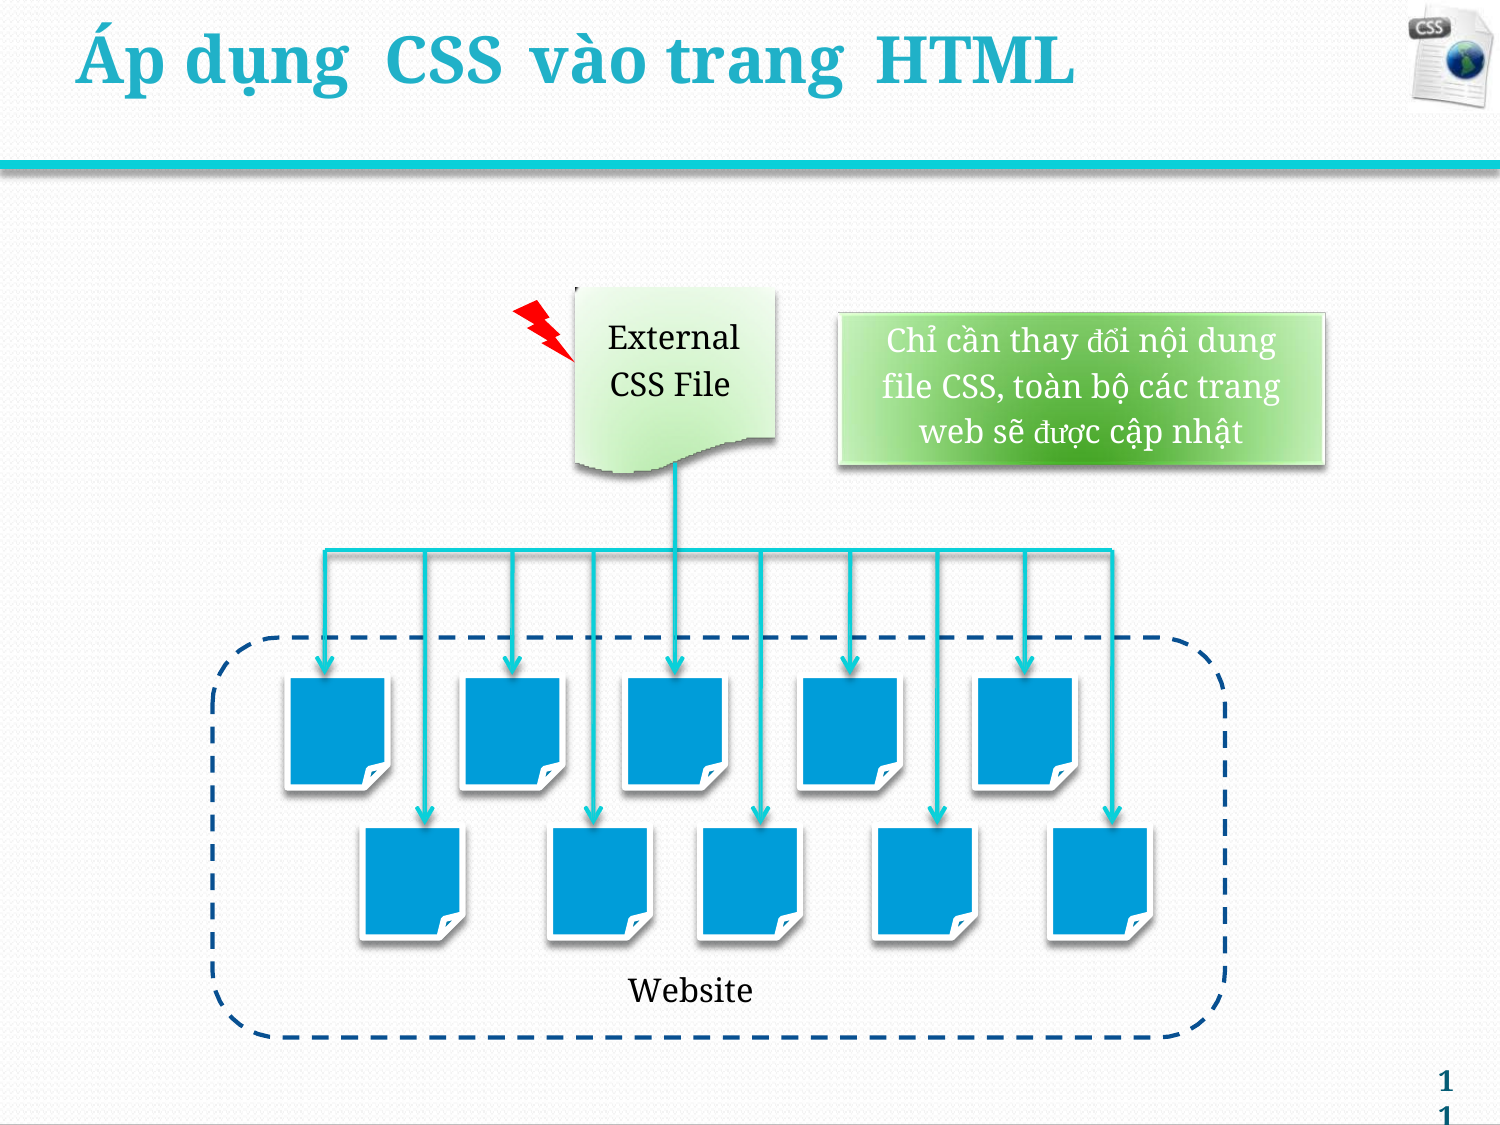

Áp
dụng
CSS
vào trang
HTML

External
CSS File
Chỉ cần thay đổi nội dung
file CSS, toàn bộ các trang
web sẽ được cập nhật

Website
11